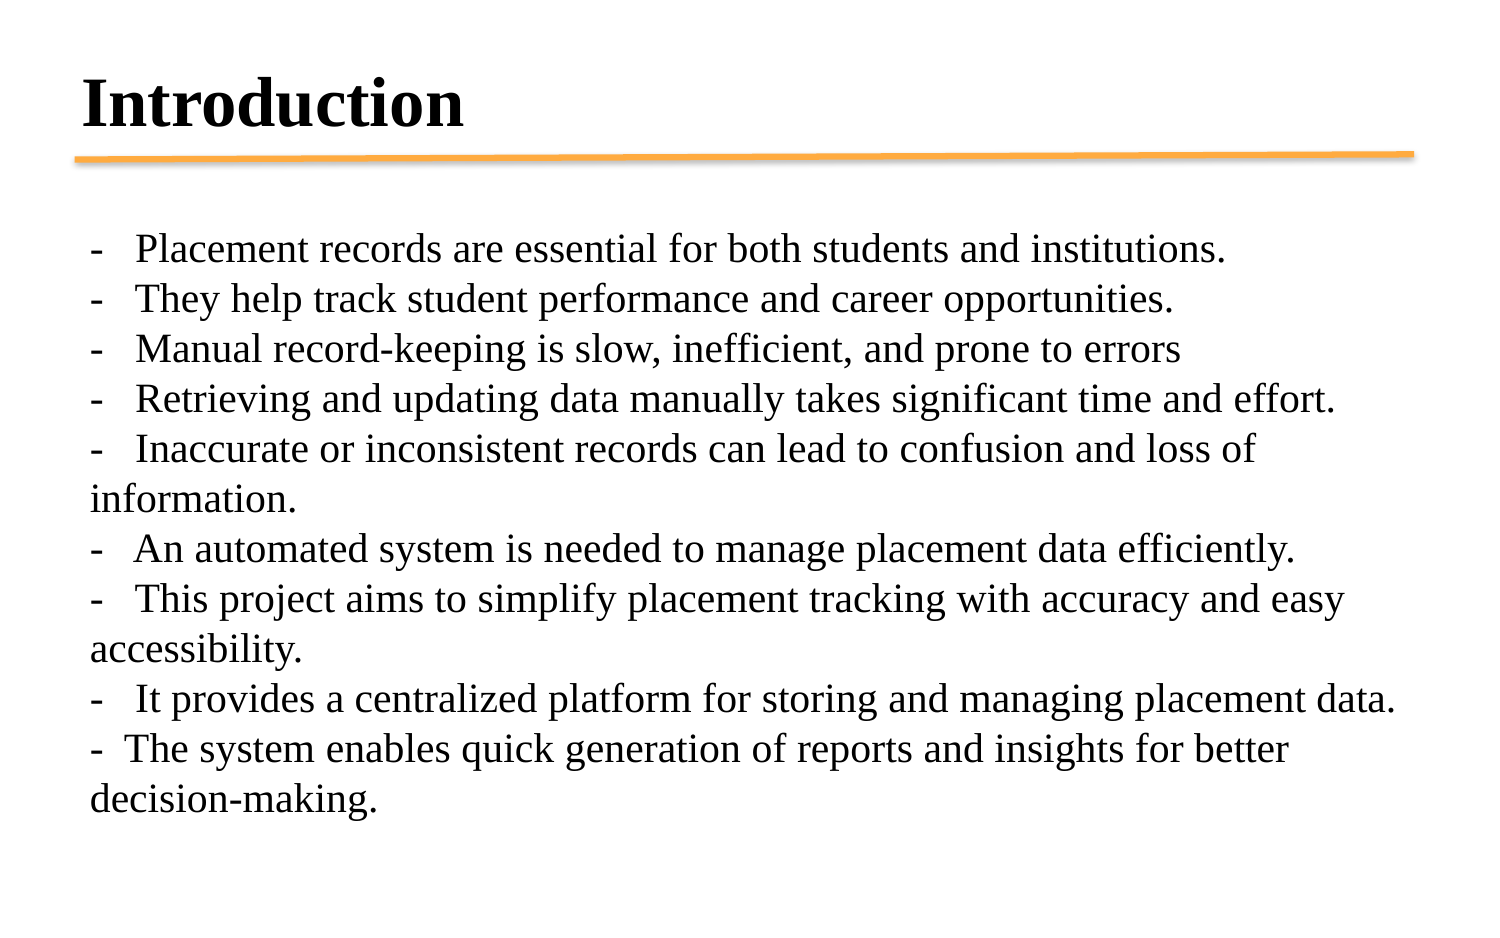

Introduction
-   Placement records are essential for both students and institutions.
-   They help track student performance and career opportunities.
-   Manual record-keeping is slow, inefficient, and prone to errors
-   Retrieving and updating data manually takes significant time and effort.
-   Inaccurate or inconsistent records can lead to confusion and loss of information.
-   An automated system is needed to manage placement data efficiently.
-   This project aims to simplify placement tracking with accuracy and easy    accessibility.
-   It provides a centralized platform for storing and managing placement data.
-  The system enables quick generation of reports and insights for better decision-making.